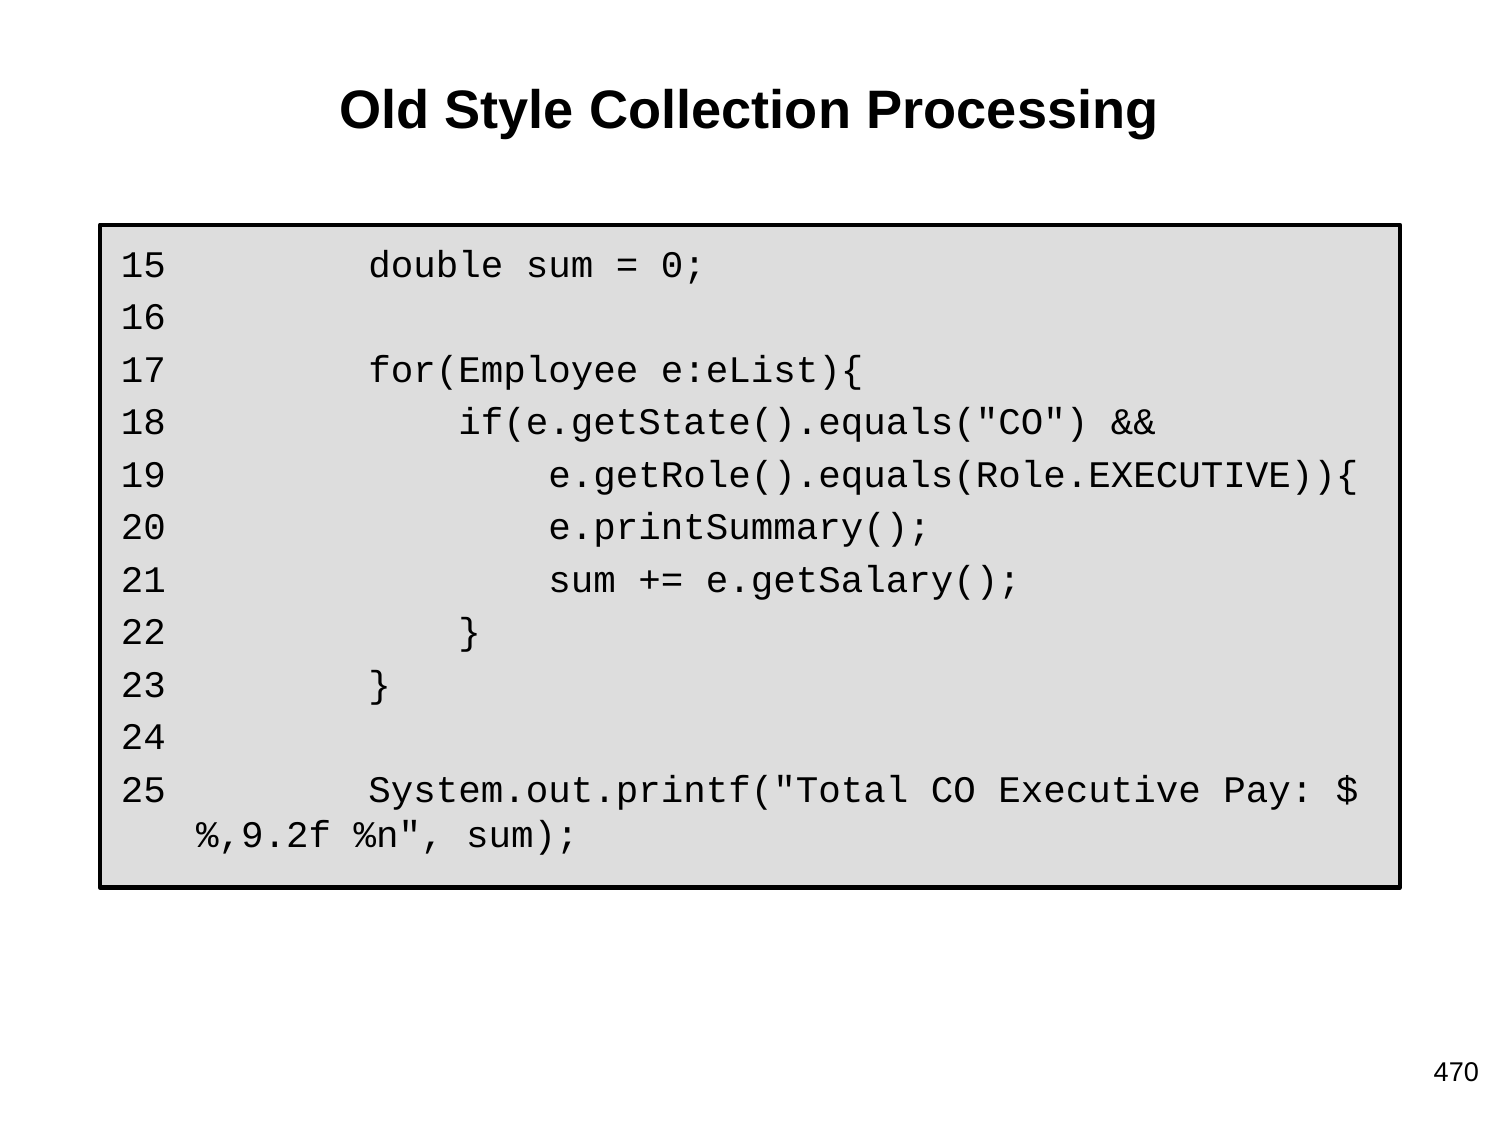

# Old Style Collection Processing

15         double sum = 0;
16
17         for(Employee e:eList){
18             if(e.getState().equals("CO") &&
19                 e.getRole().equals(Role.EXECUTIVE)){
20                 e.printSummary();
21                 sum += e.getSalary();
22             }
23         }
24
25         System.out.printf("Total CO Executive Pay: $%,9.2f %n", sum);

470